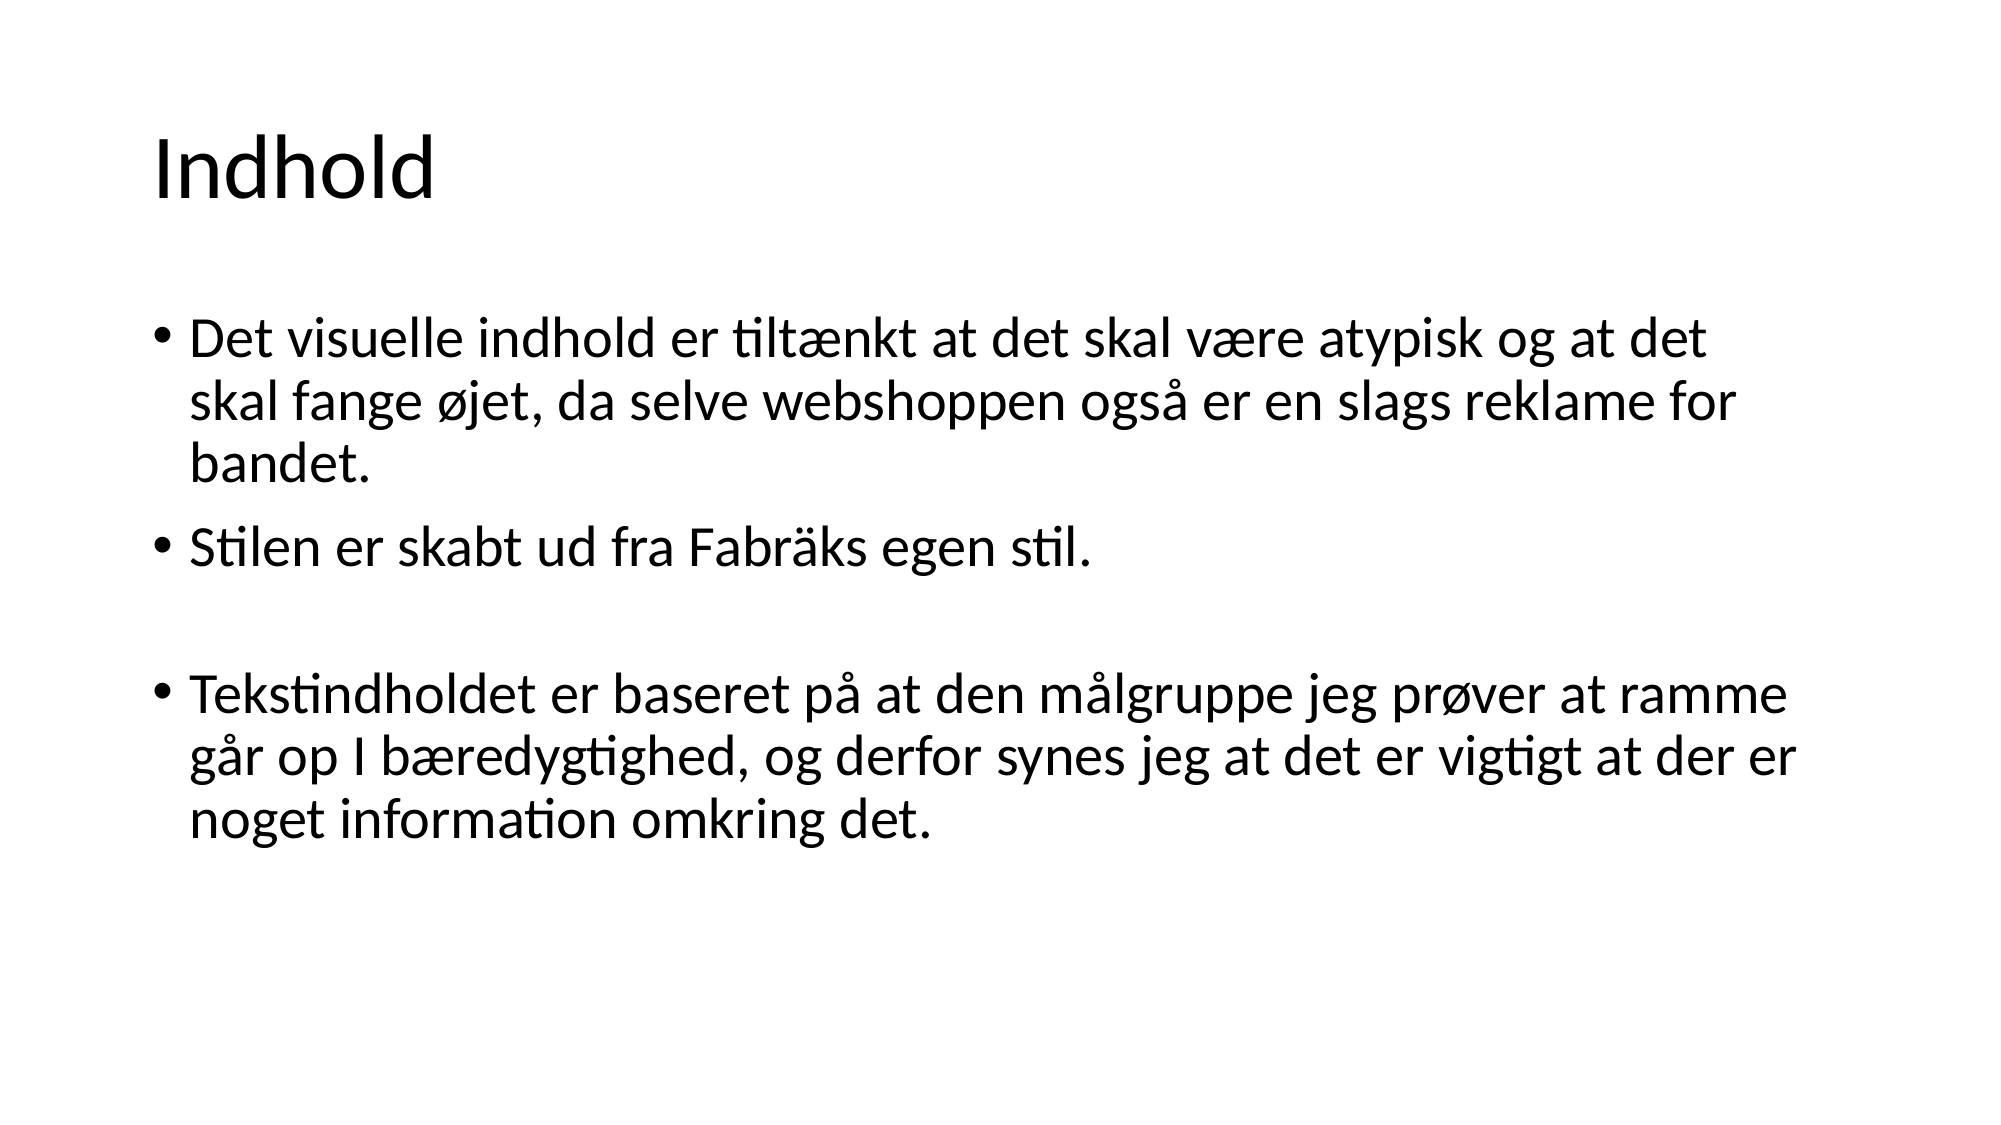

# Indhold
Det visuelle indhold er tiltænkt at det skal være atypisk og at det skal fange øjet, da selve webshoppen også er en slags reklame for bandet.
Stilen er skabt ud fra Fabräks egen stil.
Tekstindholdet er baseret på at den målgruppe jeg prøver at ramme går op I bæredygtighed, og derfor synes jeg at det er vigtigt at der er noget information omkring det.